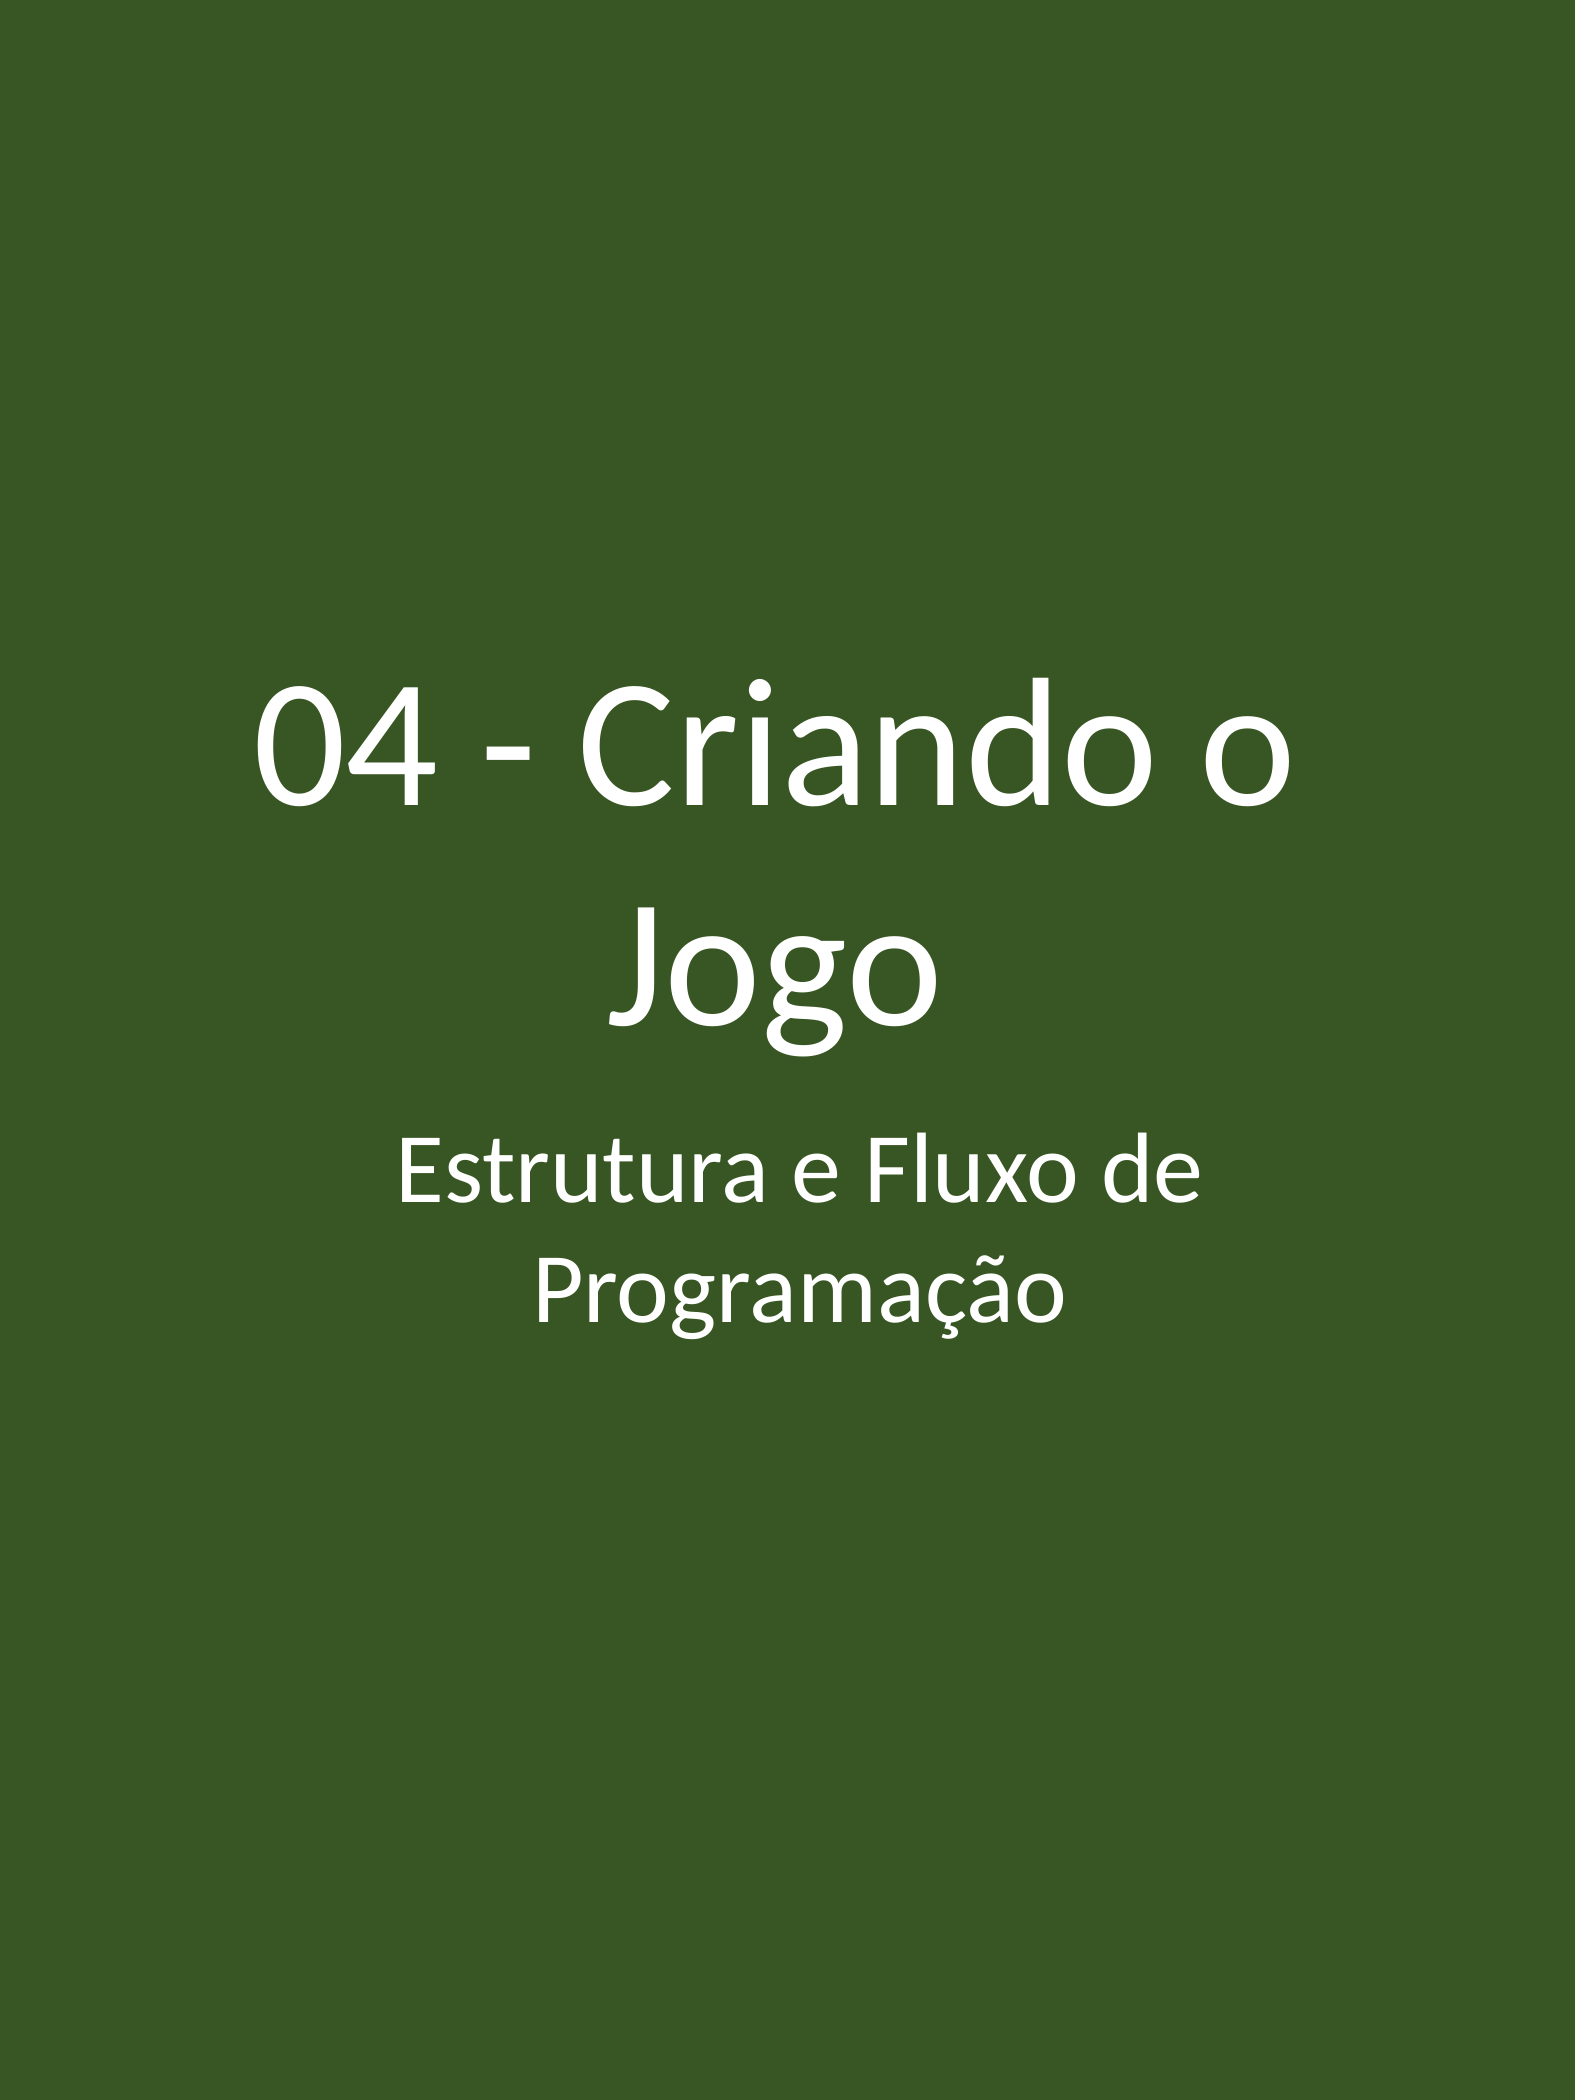

#

04 - Criando o Jogo
Estrutura e Fluxo de Programação
Lógica de Programação como gamer - Paulo Alves
25